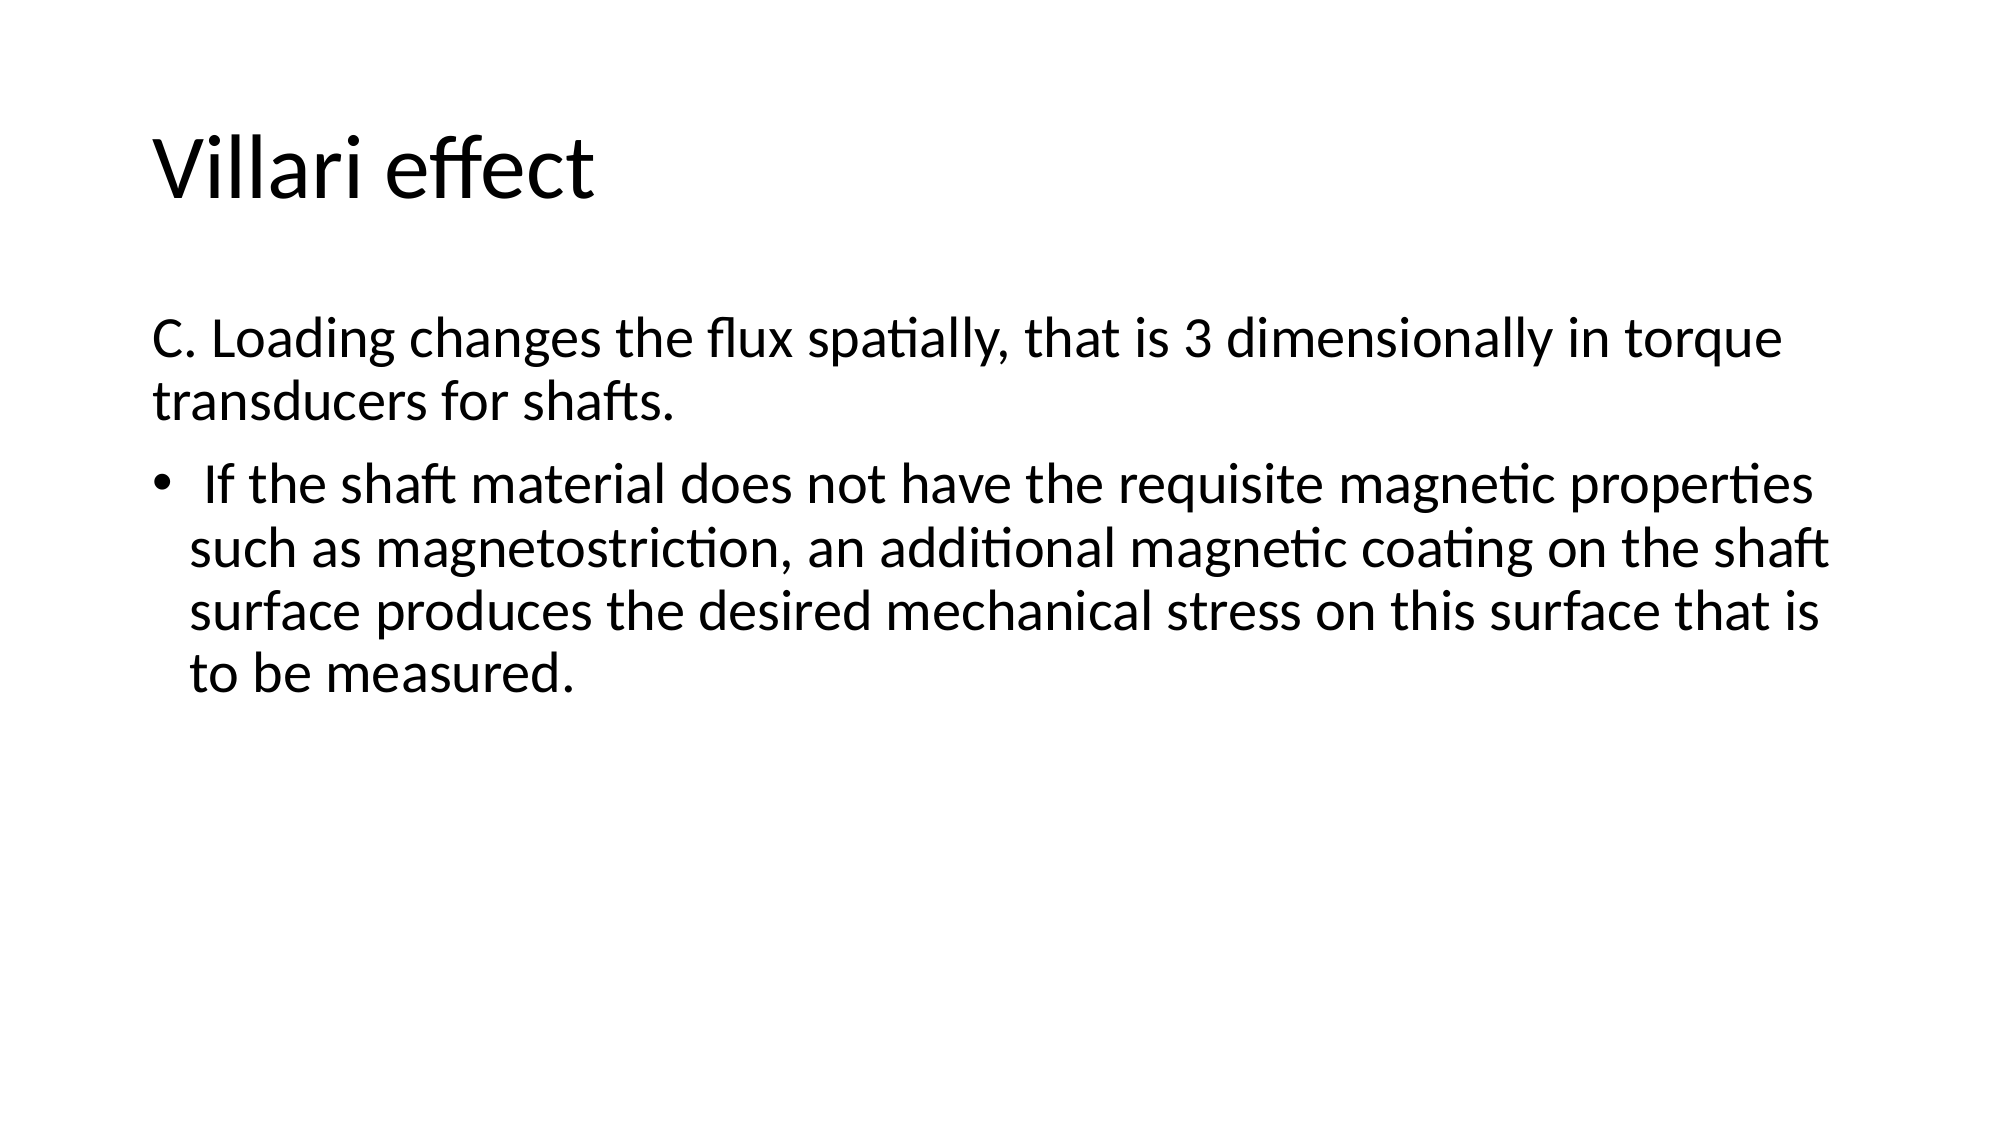

# Villari effect
C. Loading changes the flux spatially, that is 3 dimensionally in torque transducers for shafts.
 If the shaft material does not have the requisite magnetic properties such as magnetostriction, an additional magnetic coating on the shaft surface produces the desired mechanical stress on this surface that is to be measured.